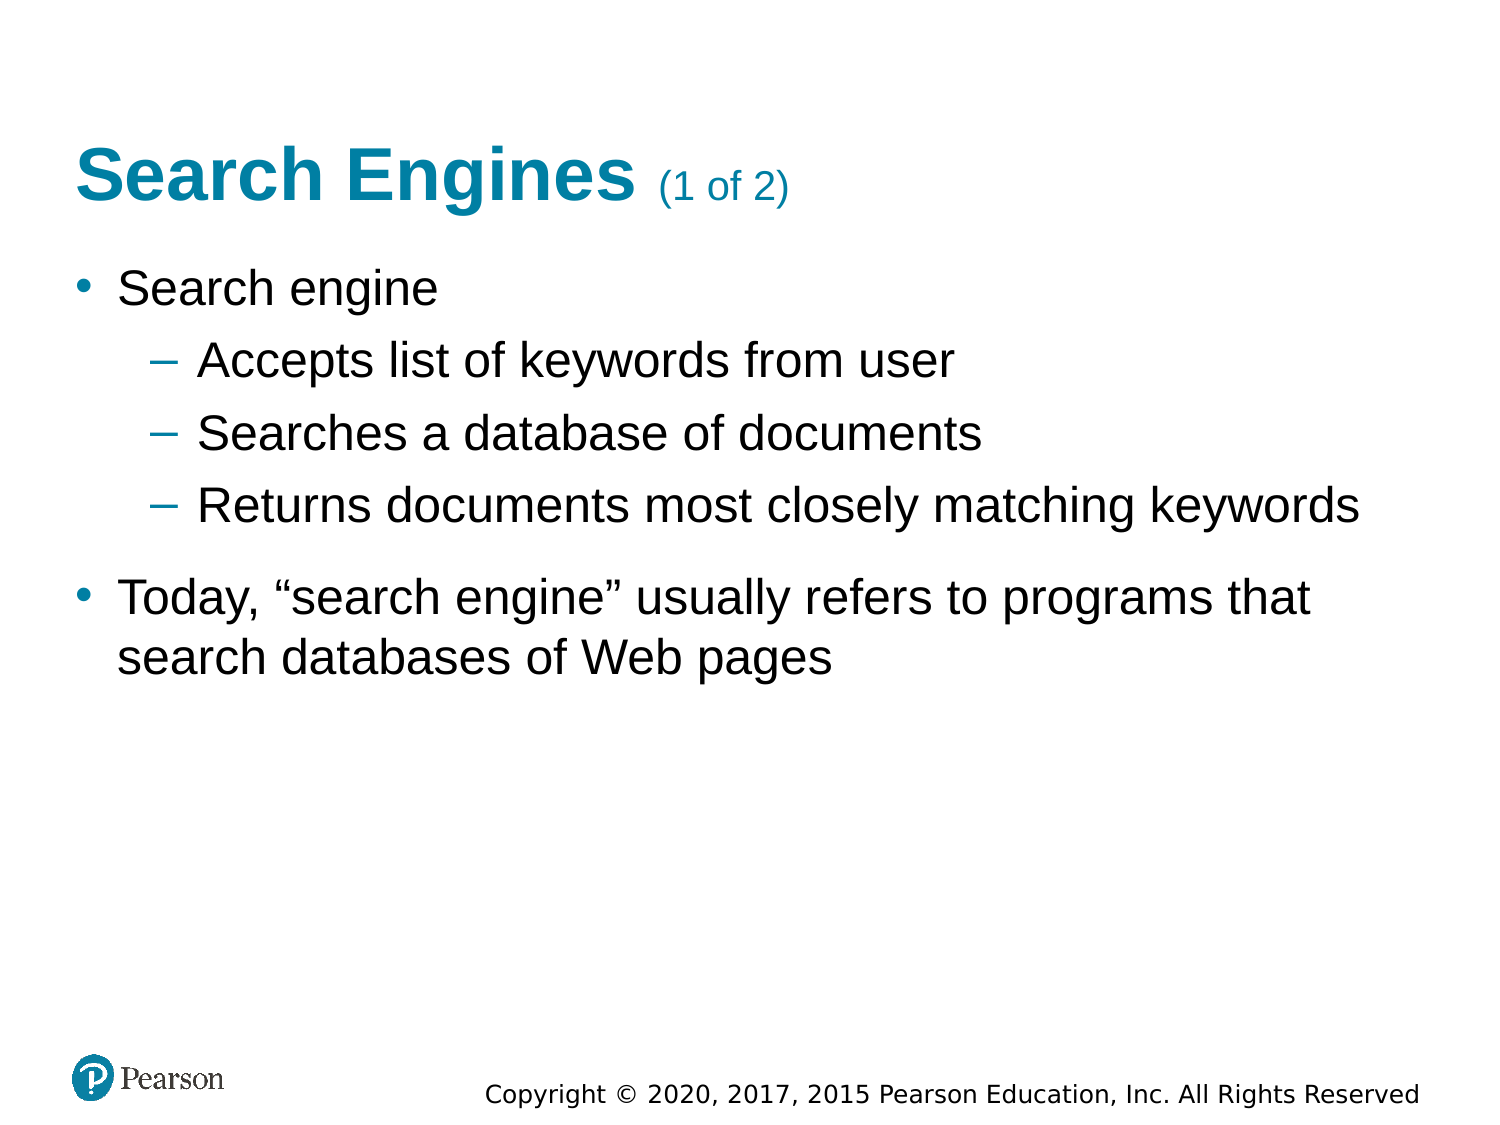

# Search Engines (1 of 2)
Search engine
Accepts list of keywords from user
Searches a database of documents
Returns documents most closely matching keywords
Today, “search engine” usually refers to programs that search databases of Web pages